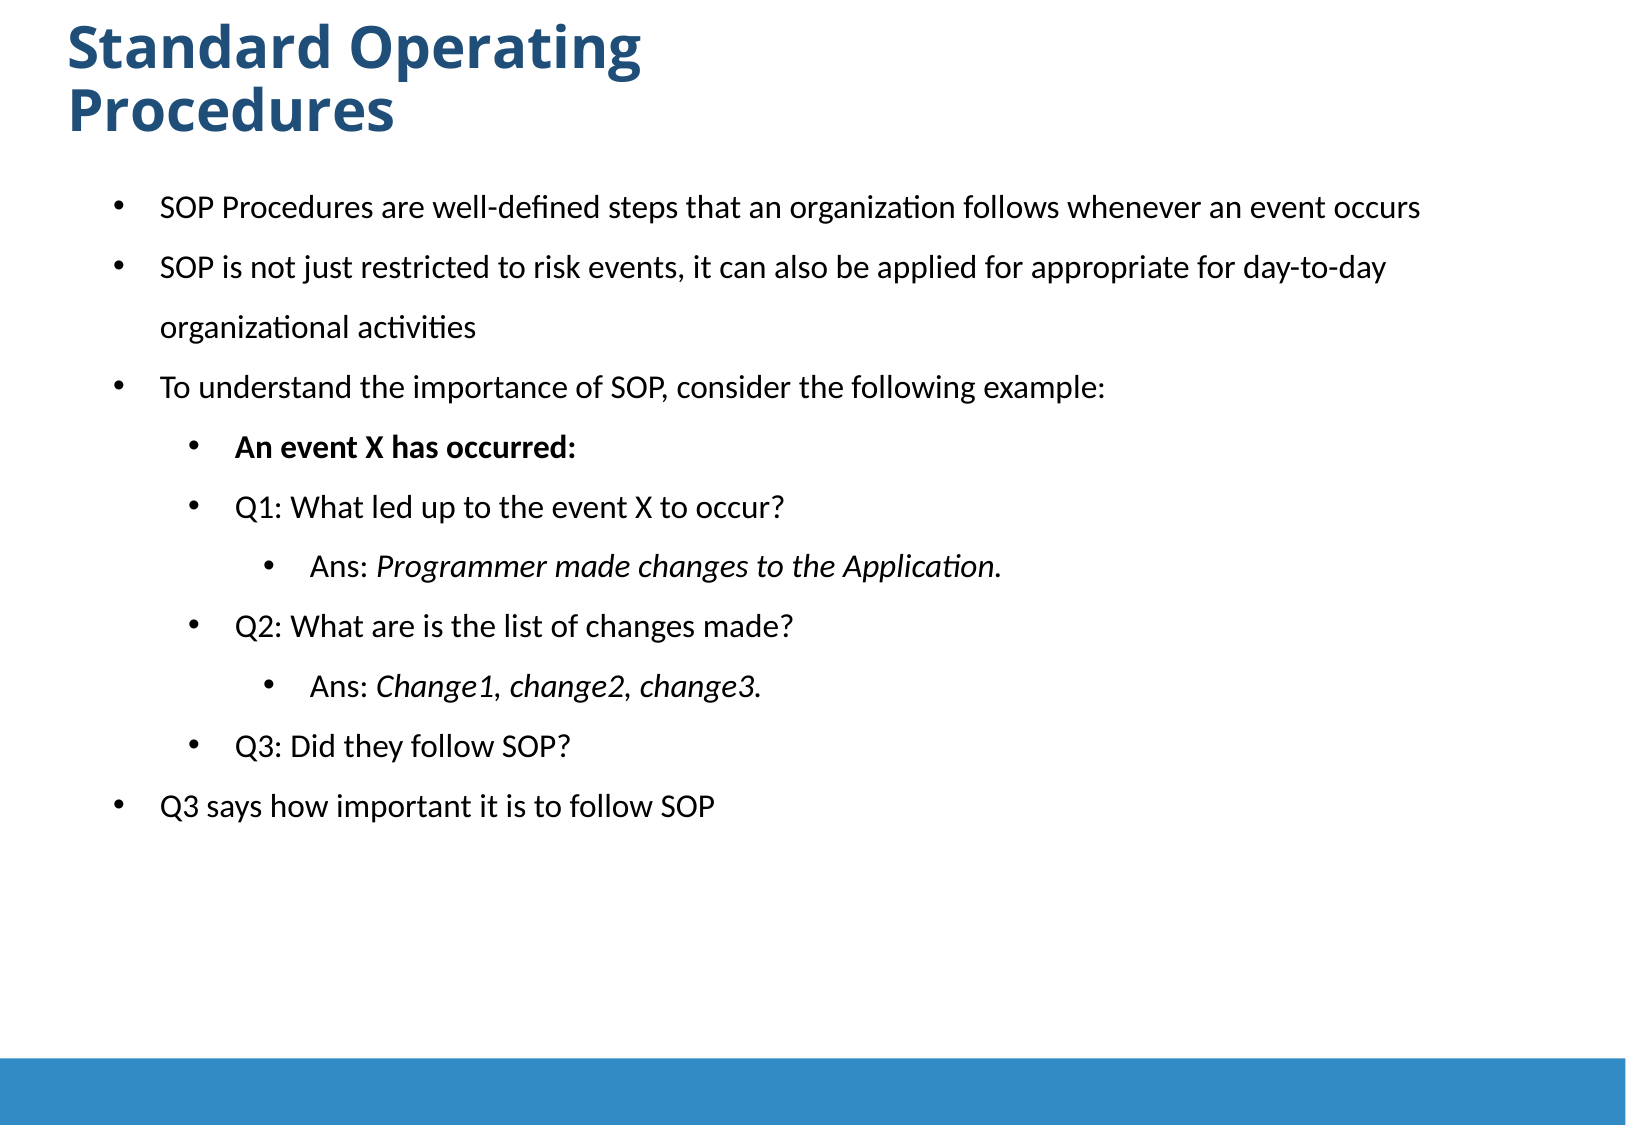

Standard Operating Procedures
SOP Procedures are well-defined steps that an organization follows whenever an event occurs
SOP is not just restricted to risk events, it can also be applied for appropriate for day-to-day organizational activities
To understand the importance of SOP, consider the following example:
An event X has occurred:
Q1: What led up to the event X to occur?
Ans: Programmer made changes to the Application.
Q2: What are is the list of changes made?
Ans: Change1, change2, change3.
Q3: Did they follow SOP?
Q3 says how important it is to follow SOP